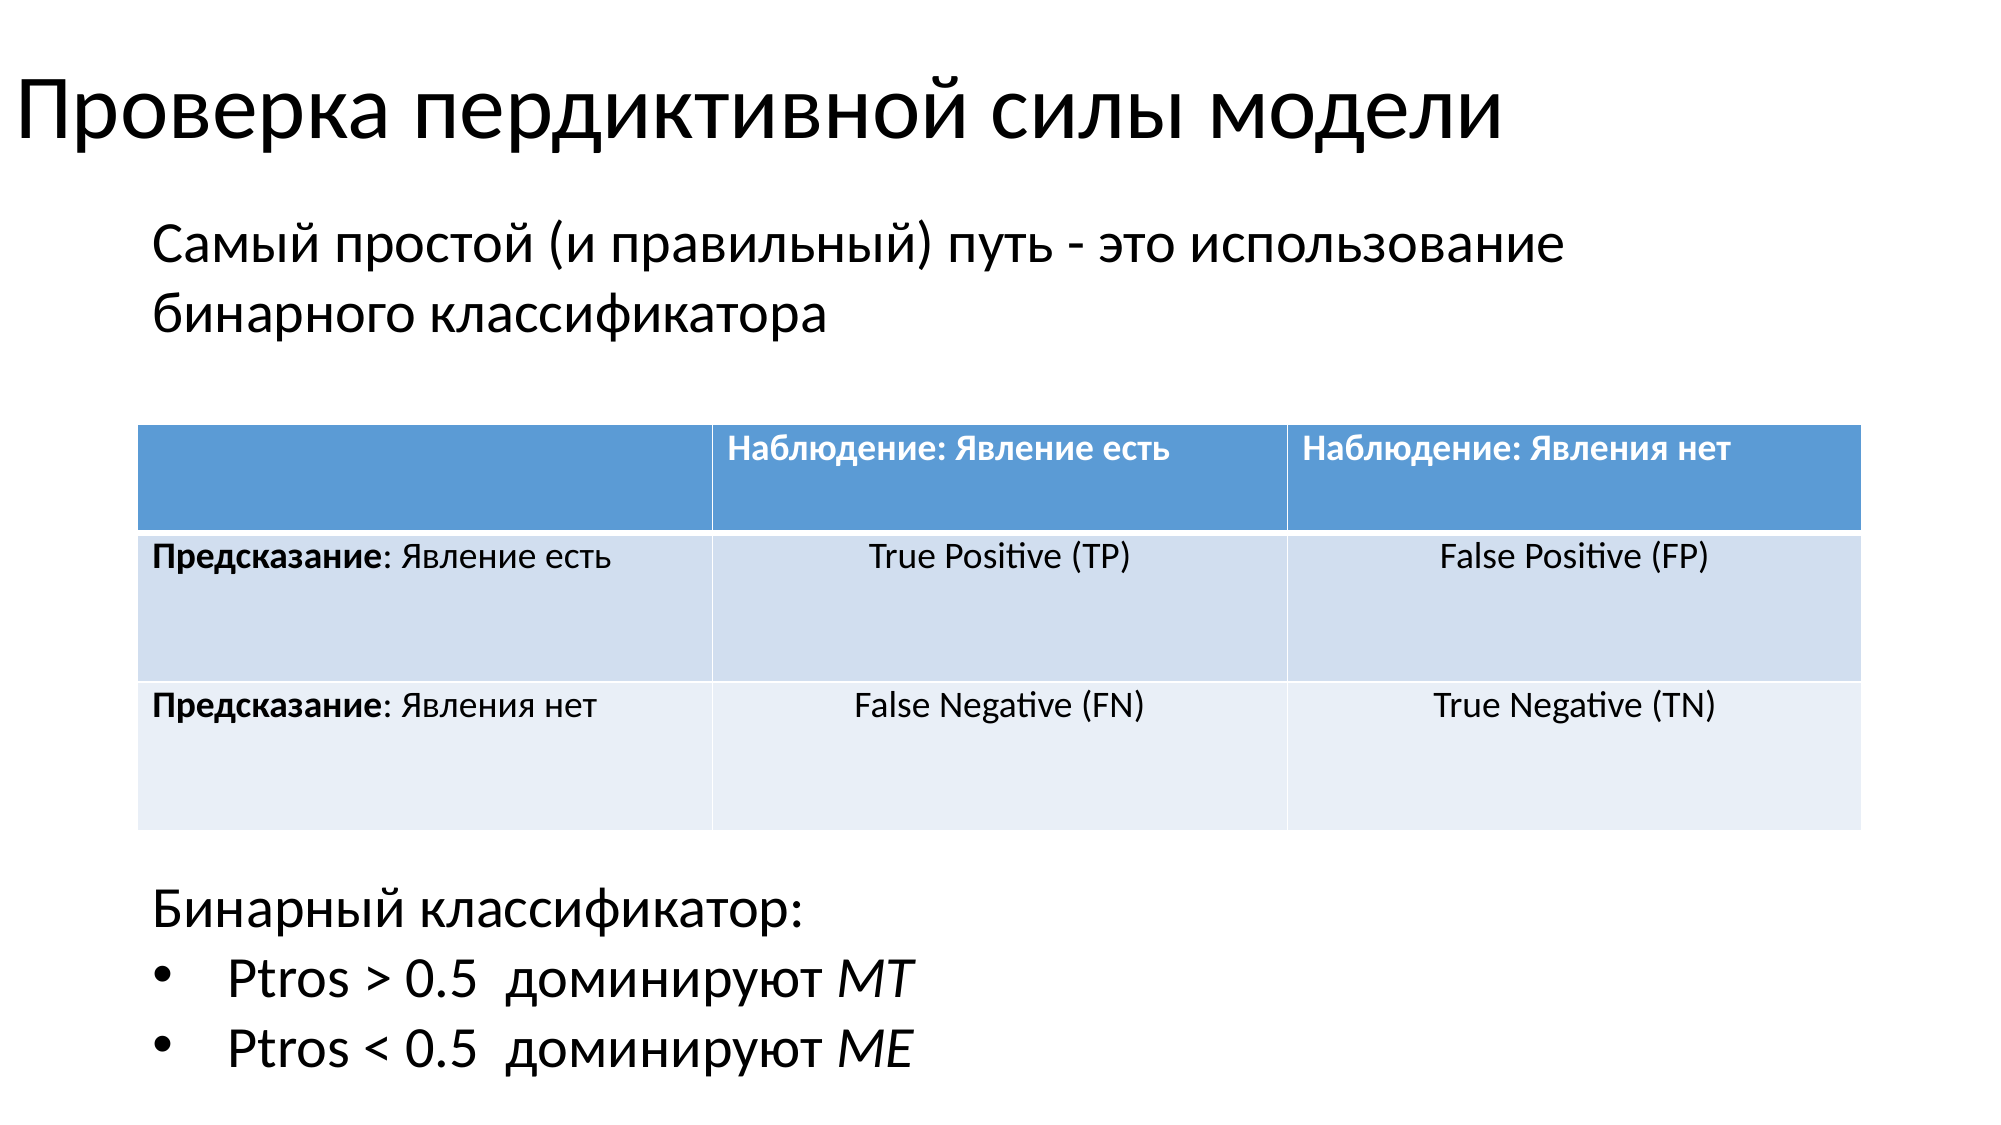

# Проверка пердиктивной силы модели
Самый простой (и правильный) путь - это использование бинарного классификатора
|  | Наблюдение: Явление есть | Наблюдение: Явления нет |
| --- | --- | --- |
| Предсказание: Явление есть | True Positive (TP) | False Positive (FP) |
| Предсказание: Явления нет | False Negative (FN) | True Negative (TN) |
Бинарный классификатор:
Ptros > 0.5  доминируют MT
Ptros < 0.5  доминируют ME